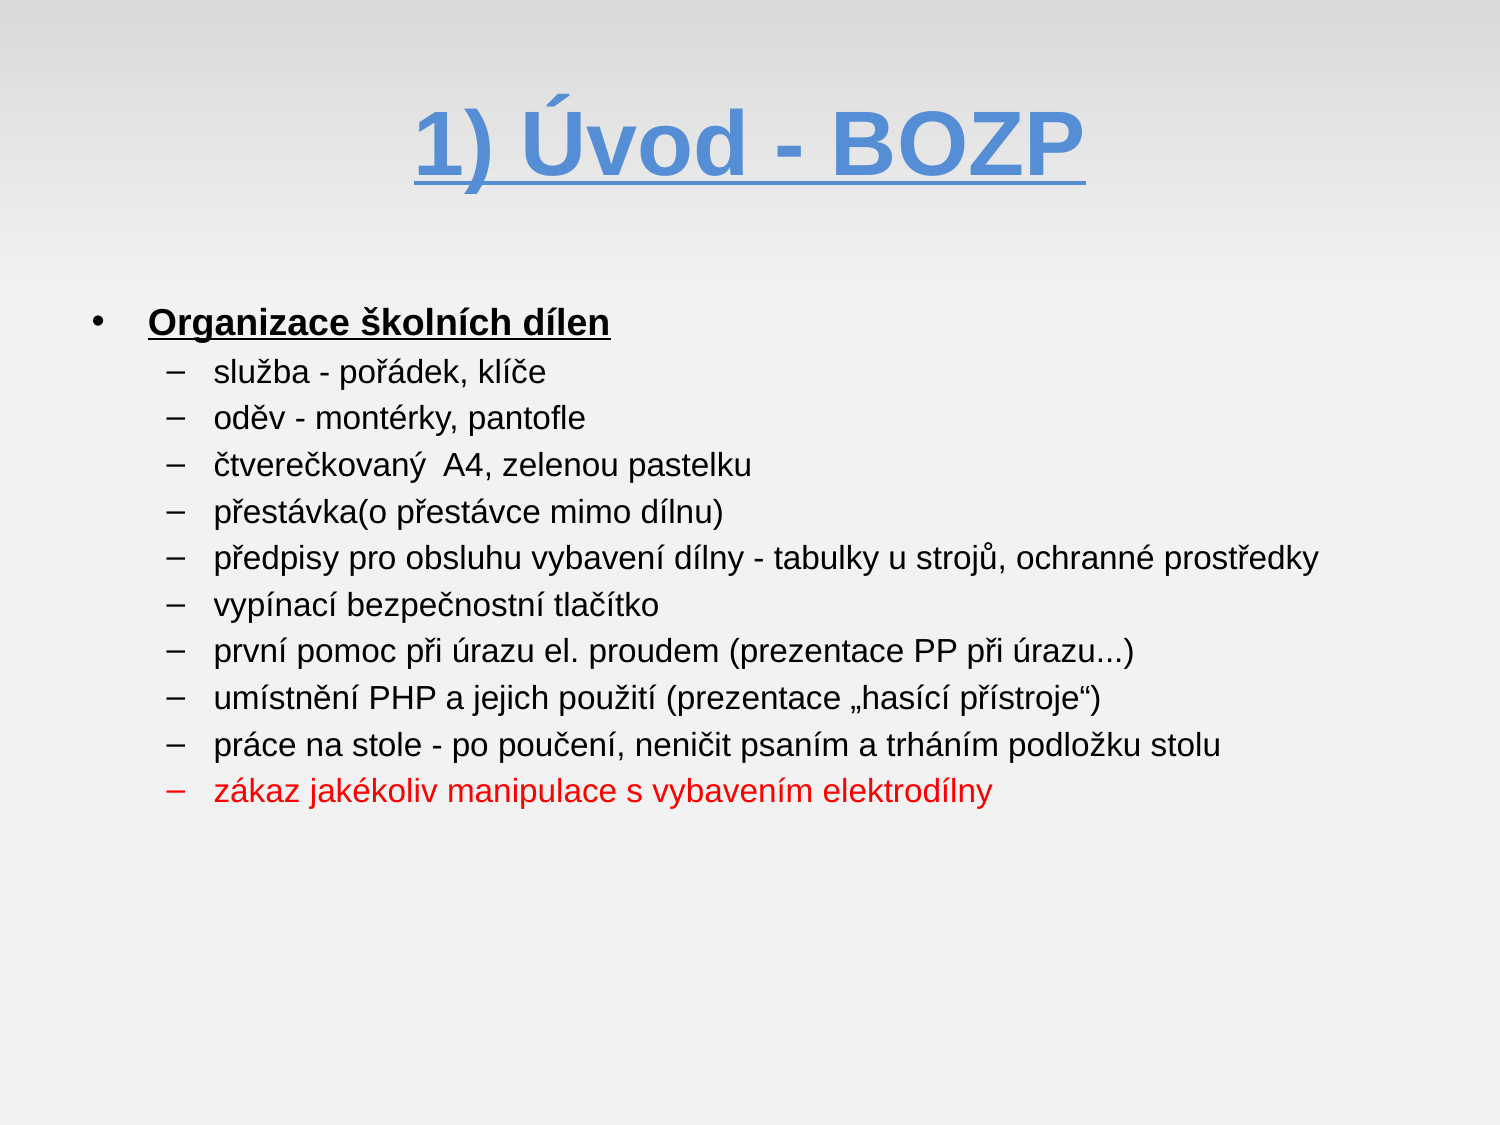

# 1) Úvod - BOZP
Organizace školních dílen
služba - pořádek, klíče
oděv - montérky, pantofle
čtverečkovaný  A4, zelenou pastelku
přestávka(o přestávce mimo dílnu)
předpisy pro obsluhu vybavení dílny - tabulky u strojů, ochranné prostředky
vypínací bezpečnostní tlačítko
první pomoc při úrazu el. proudem (prezentace PP při úrazu...)
umístnění PHP a jejich použití (prezentace „hasící přístroje“)
práce na stole - po poučení, neničit psaním a trháním podložku stolu
zákaz jakékoliv manipulace s vybavením elektrodílny